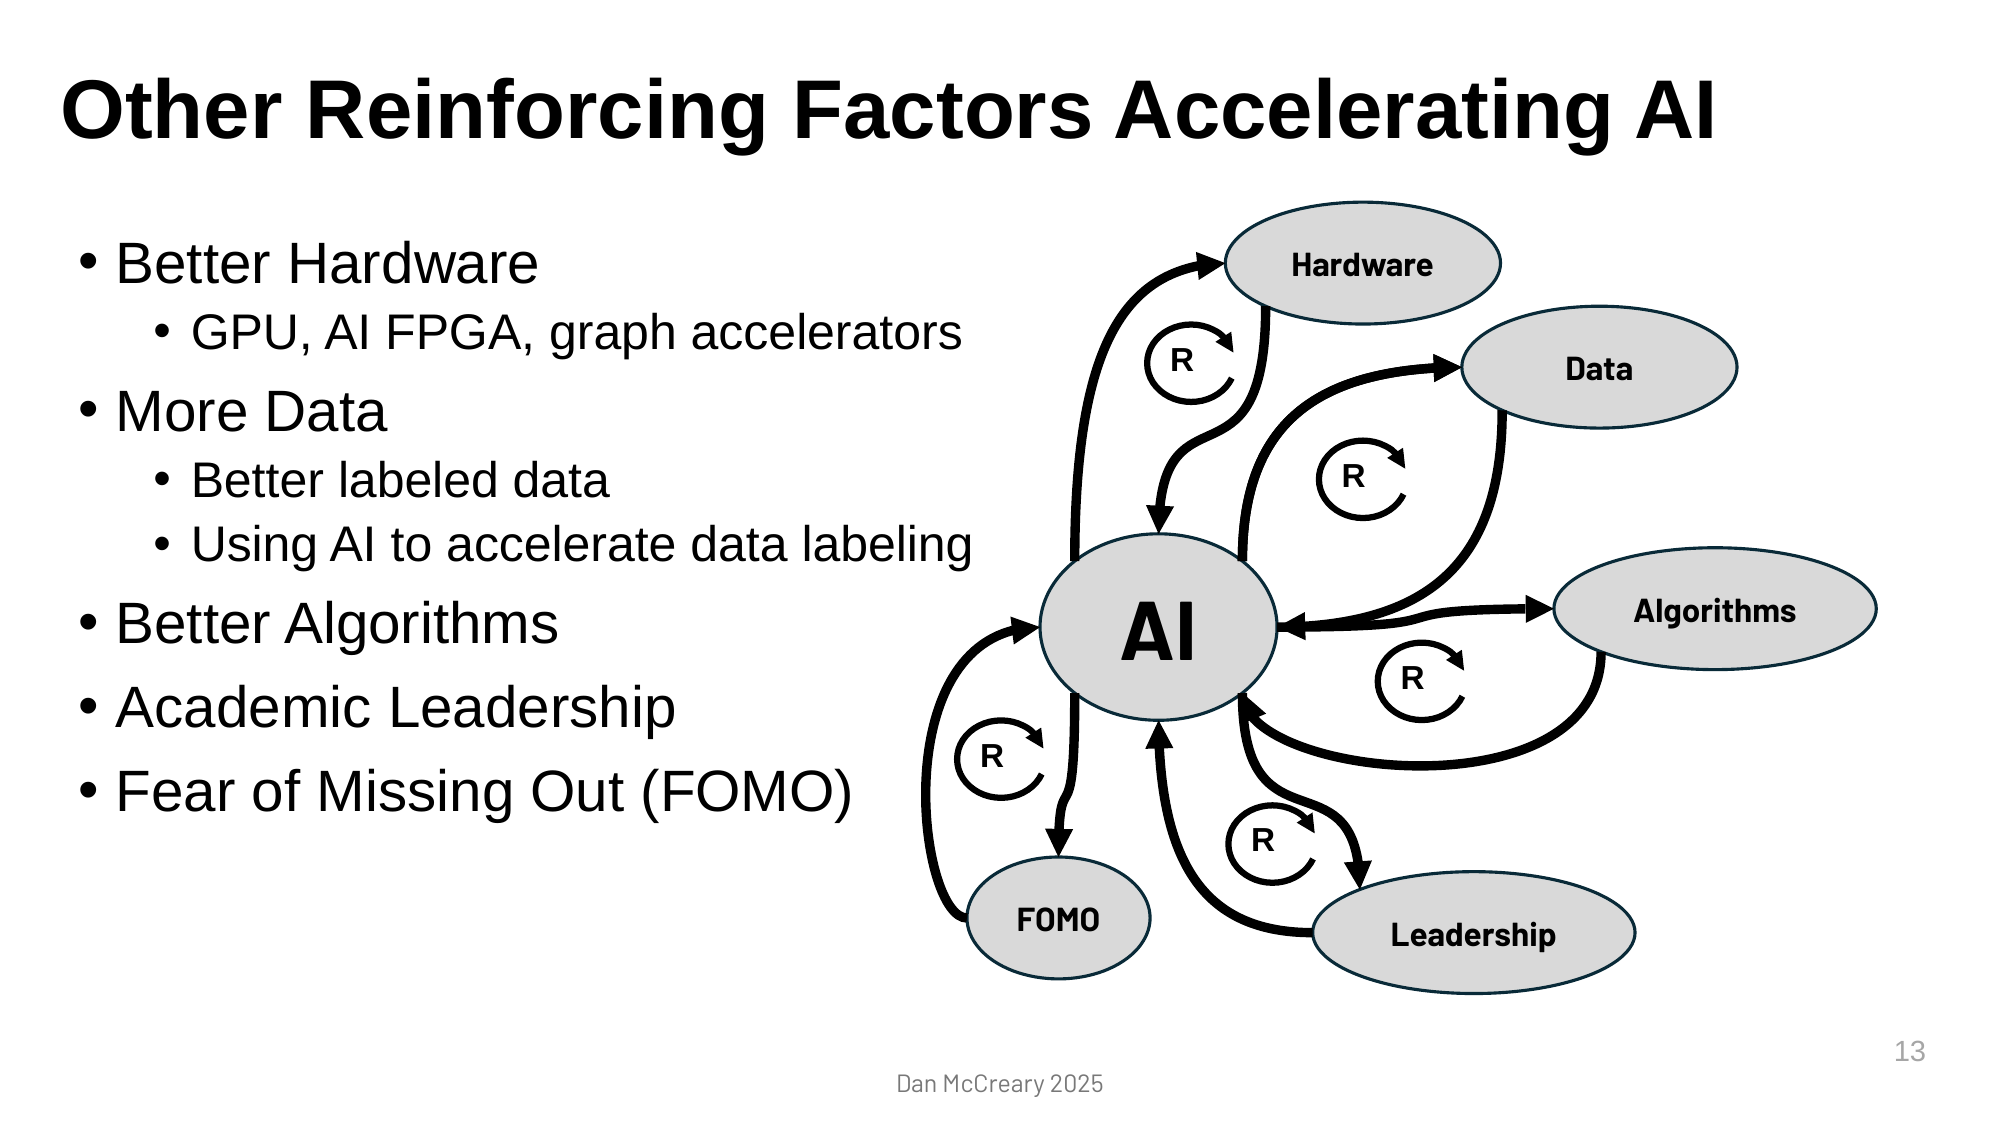

# Other Reinforcing Factors Accelerating AI
Hardware
Better Hardware
GPU, AI FPGA, graph accelerators
More Data
Better labeled data
Using AI to accelerate data labeling
Better Algorithms
Academic Leadership
Fear of Missing Out (FOMO)
Data

R

R
AI
Algorithms

R

R

R
FOMO
Leadership
13
Dan McCreary 2025